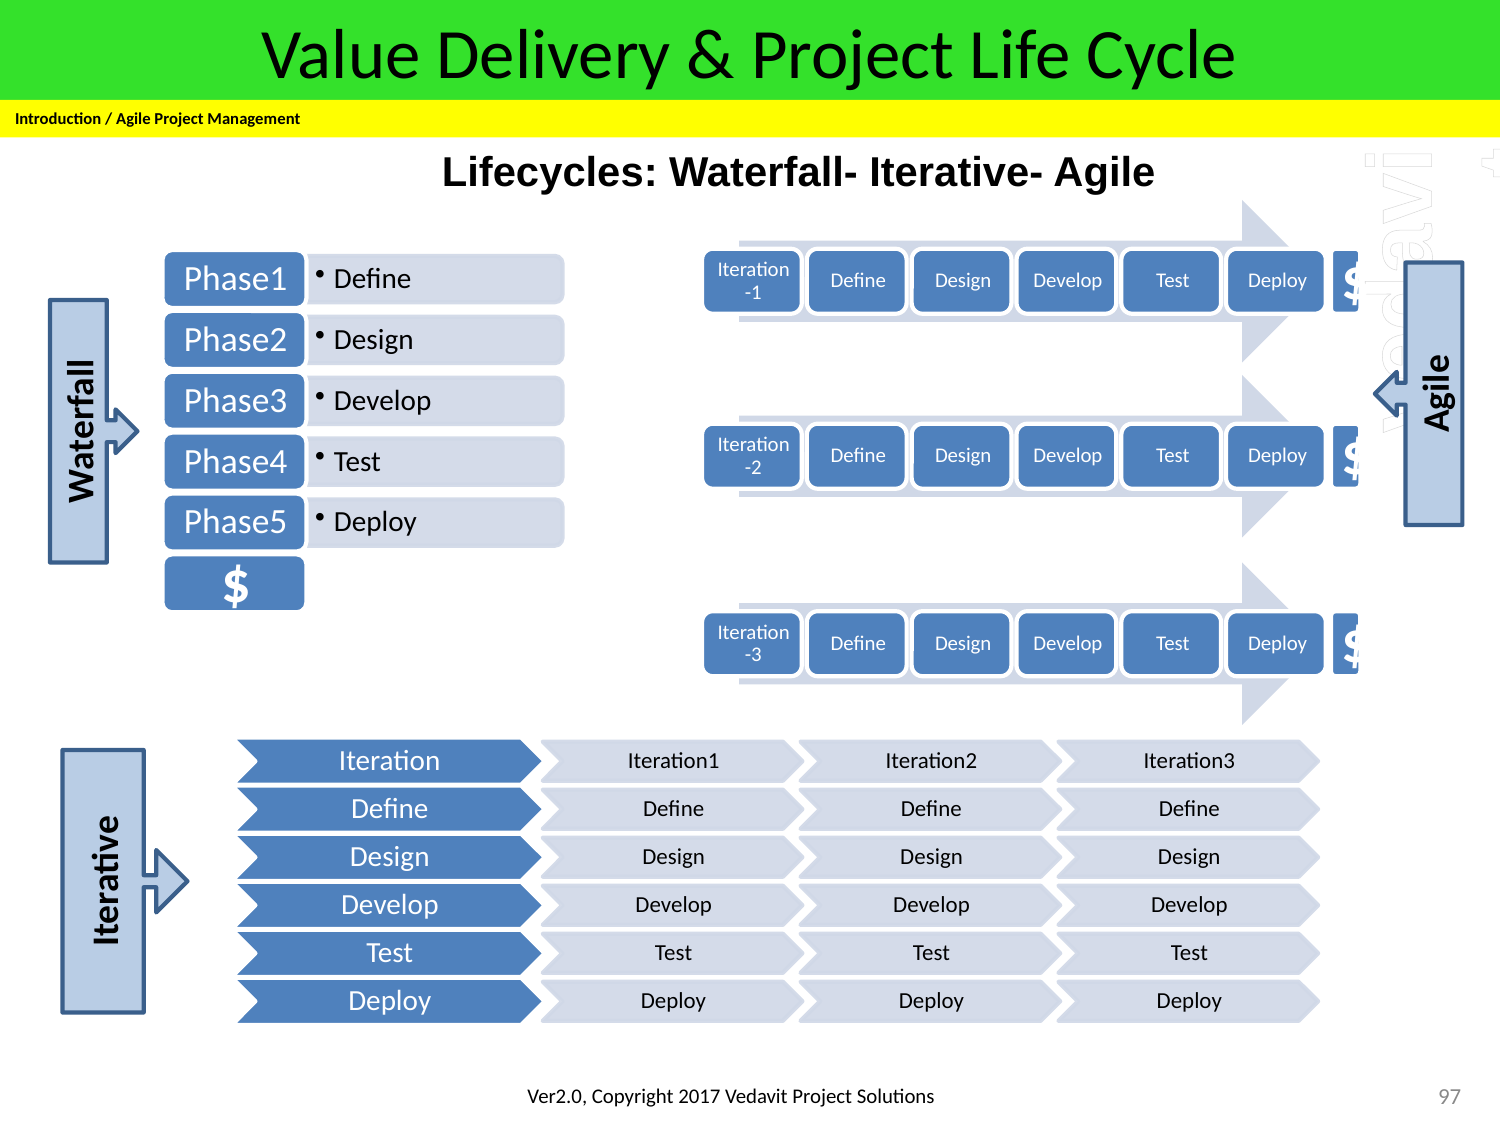

# Value Delivery & Project Life Cycle
Introduction / Agile Project Management

Lifecycles: Waterfall- Iterative- Agile
Iteration-1
Define
Design
Develop
Test
Deploy
$
Define
Phase1
Design
Phase2
Develop
Phase3
Test
Phase4
Deploy
Phase5
$
Agile
Waterfall
Iteration-2
Define
Design
Develop
Test
Deploy
$
Iteration-3
Define
Design
Develop
Test
Deploy
$
Iteration
Iteration1
Iteration2
Iteration3
Define
Define
Define
Define
Design
Design
Design
Design
Develop
Develop
Develop
Develop
Test
Test
Test
Test
Deploy
Deploy
Deploy
Deploy
Iterative
97